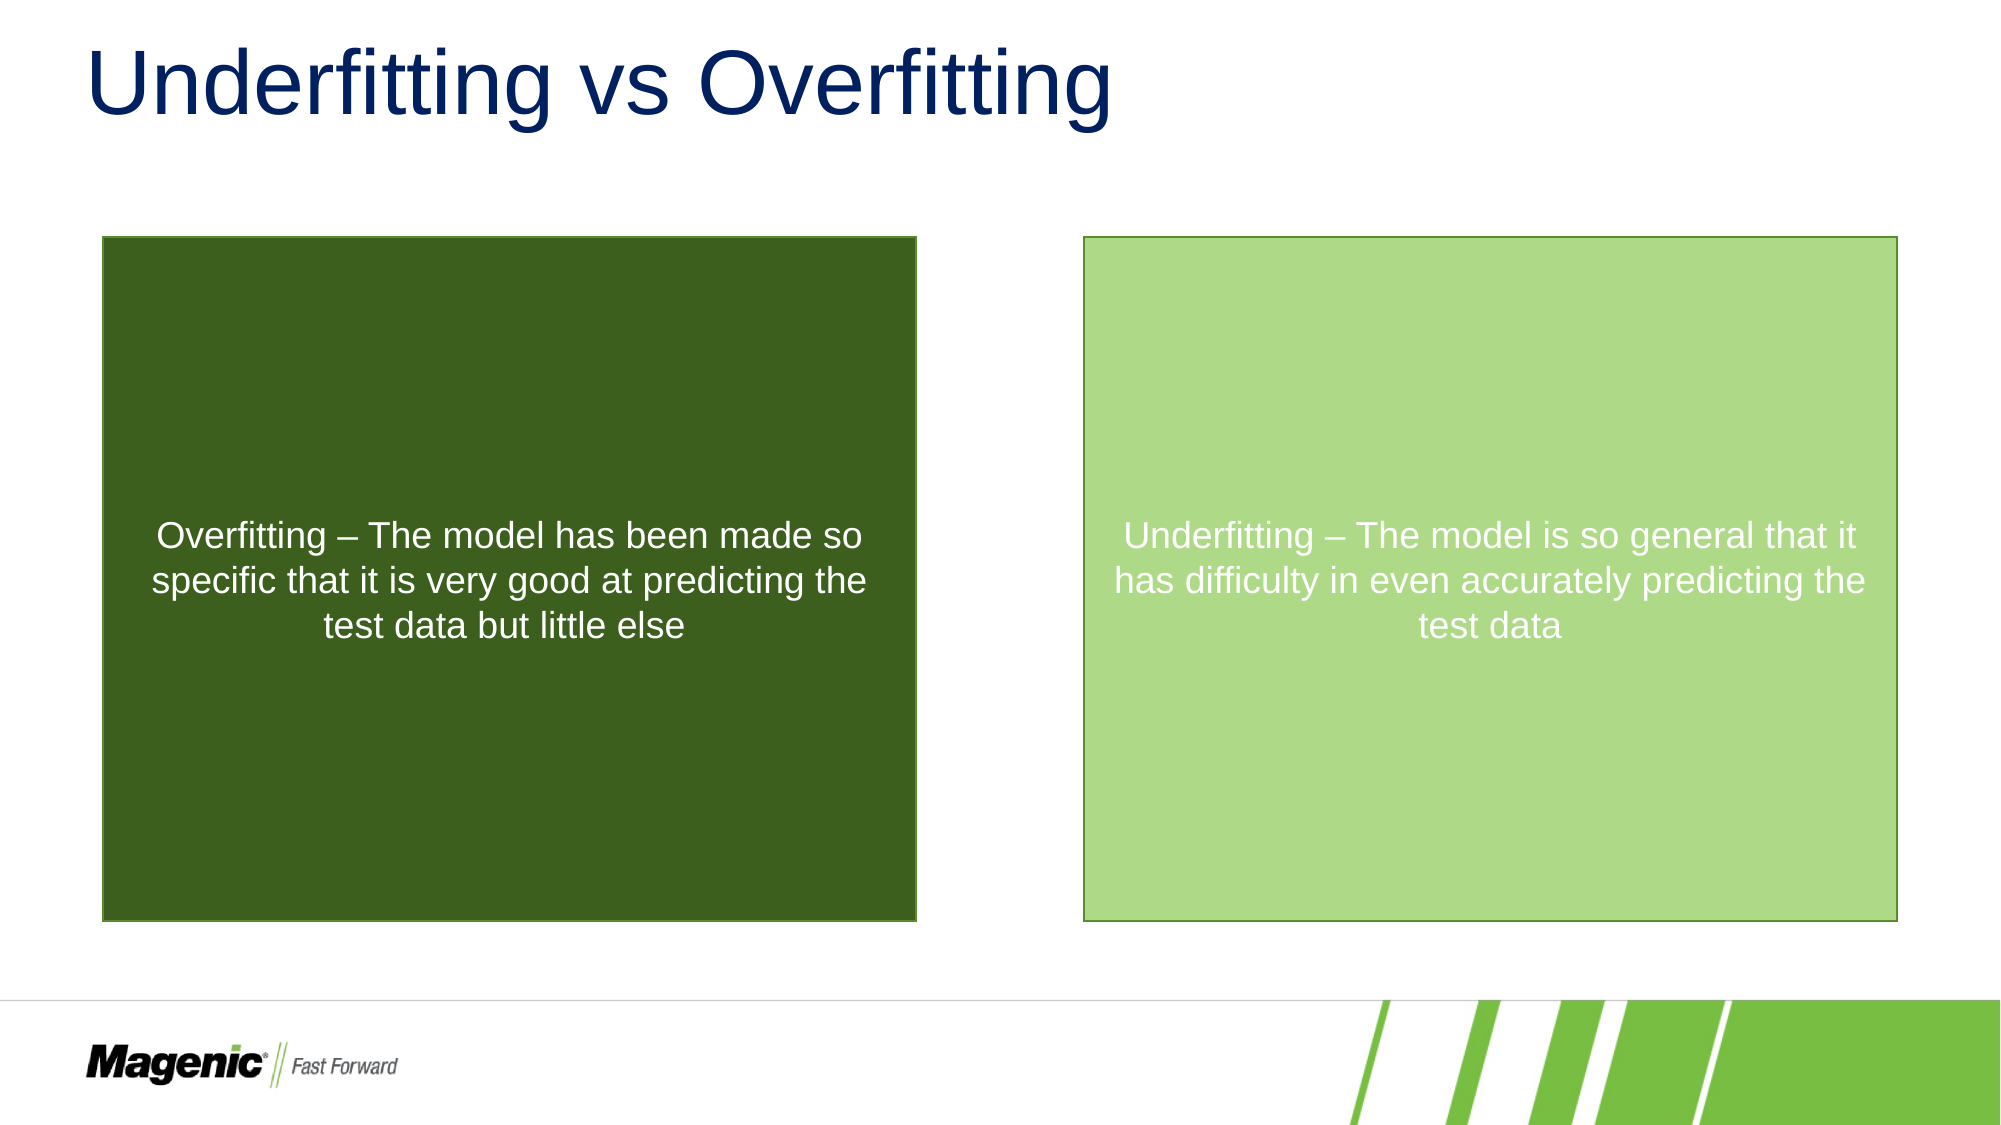

# Underfitting vs Overfitting
Overfitting – The model has been made so specific that it is very good at predicting the test data but little else
Underfitting – The model is so general that it has difficulty in even accurately predicting the test data